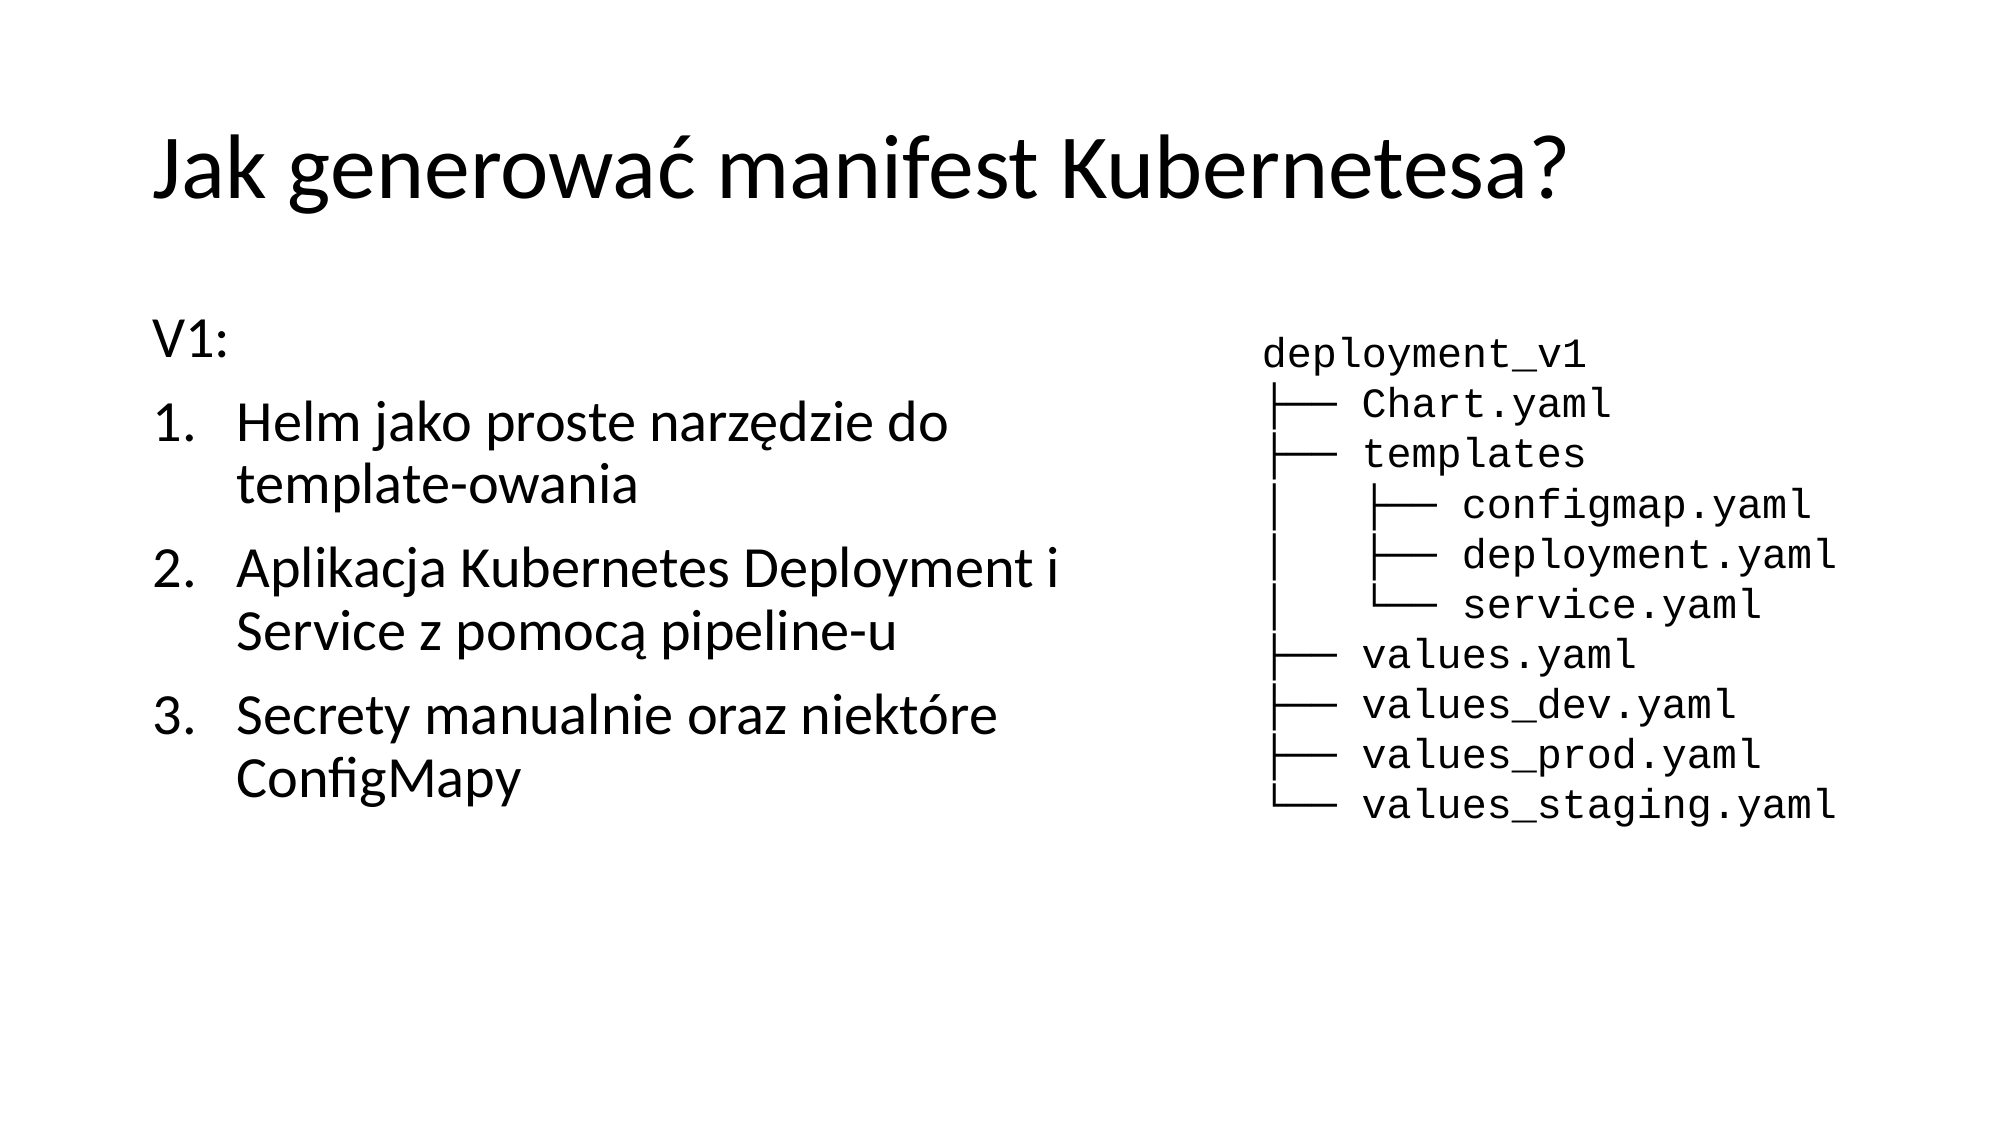

# Jak generować manifest Kubernetesa?
V1:
Helm jako proste narzędzie do template-owania
Aplikacja Kubernetes Deployment i Service z pomocą pipeline-u
Secrety manualnie oraz niektóre ConfigMapy

deployment_v1
├── Chart.yaml
├── templates
│   ├── configmap.yaml
│   ├── deployment.yaml
│   └── service.yaml
├── values.yaml
├── values_dev.yaml
├── values_prod.yaml
└── values_staging.yaml